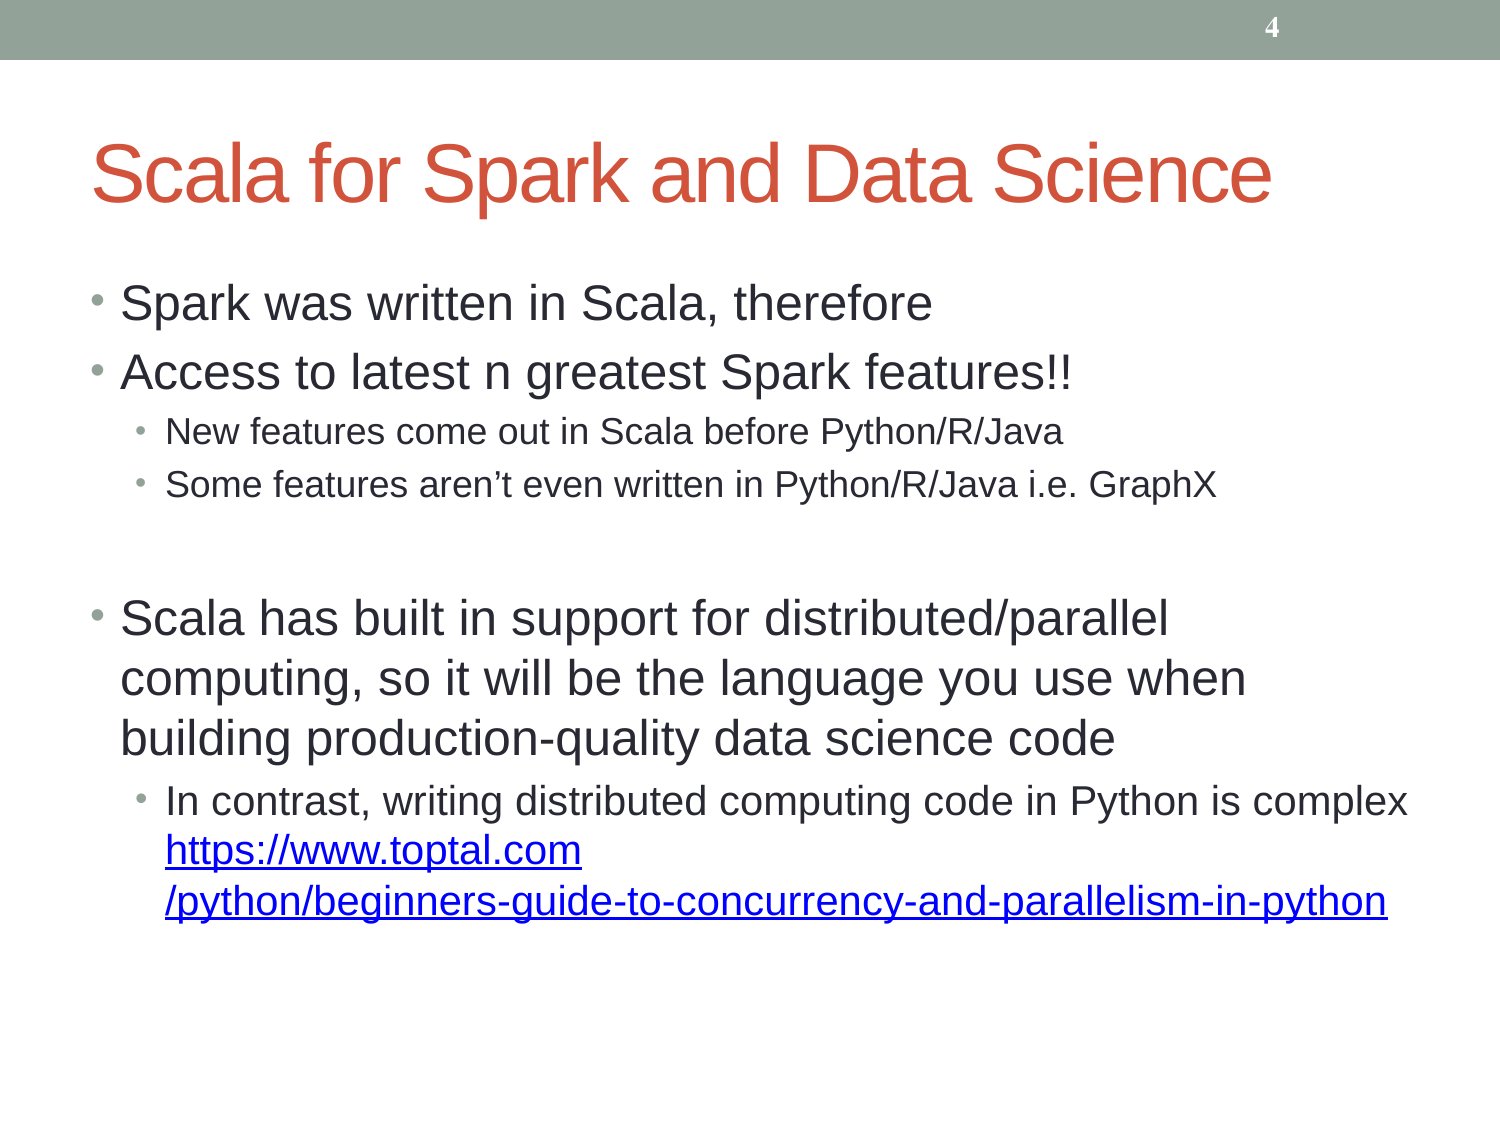

4
# Scala for Spark and Data Science
Spark was written in Scala, therefore
Access to latest n greatest Spark features!!
New features come out in Scala before Python/R/Java
Some features aren’t even written in Python/R/Java i.e. GraphX

Scala has built in support for distributed/parallel computing, so it will be the language you use when building production-quality data science code
In contrast, writing distributed computing code in Python is complex https://www.toptal.com/python/beginners-guide-to-concurrency-and-parallelism-in-python